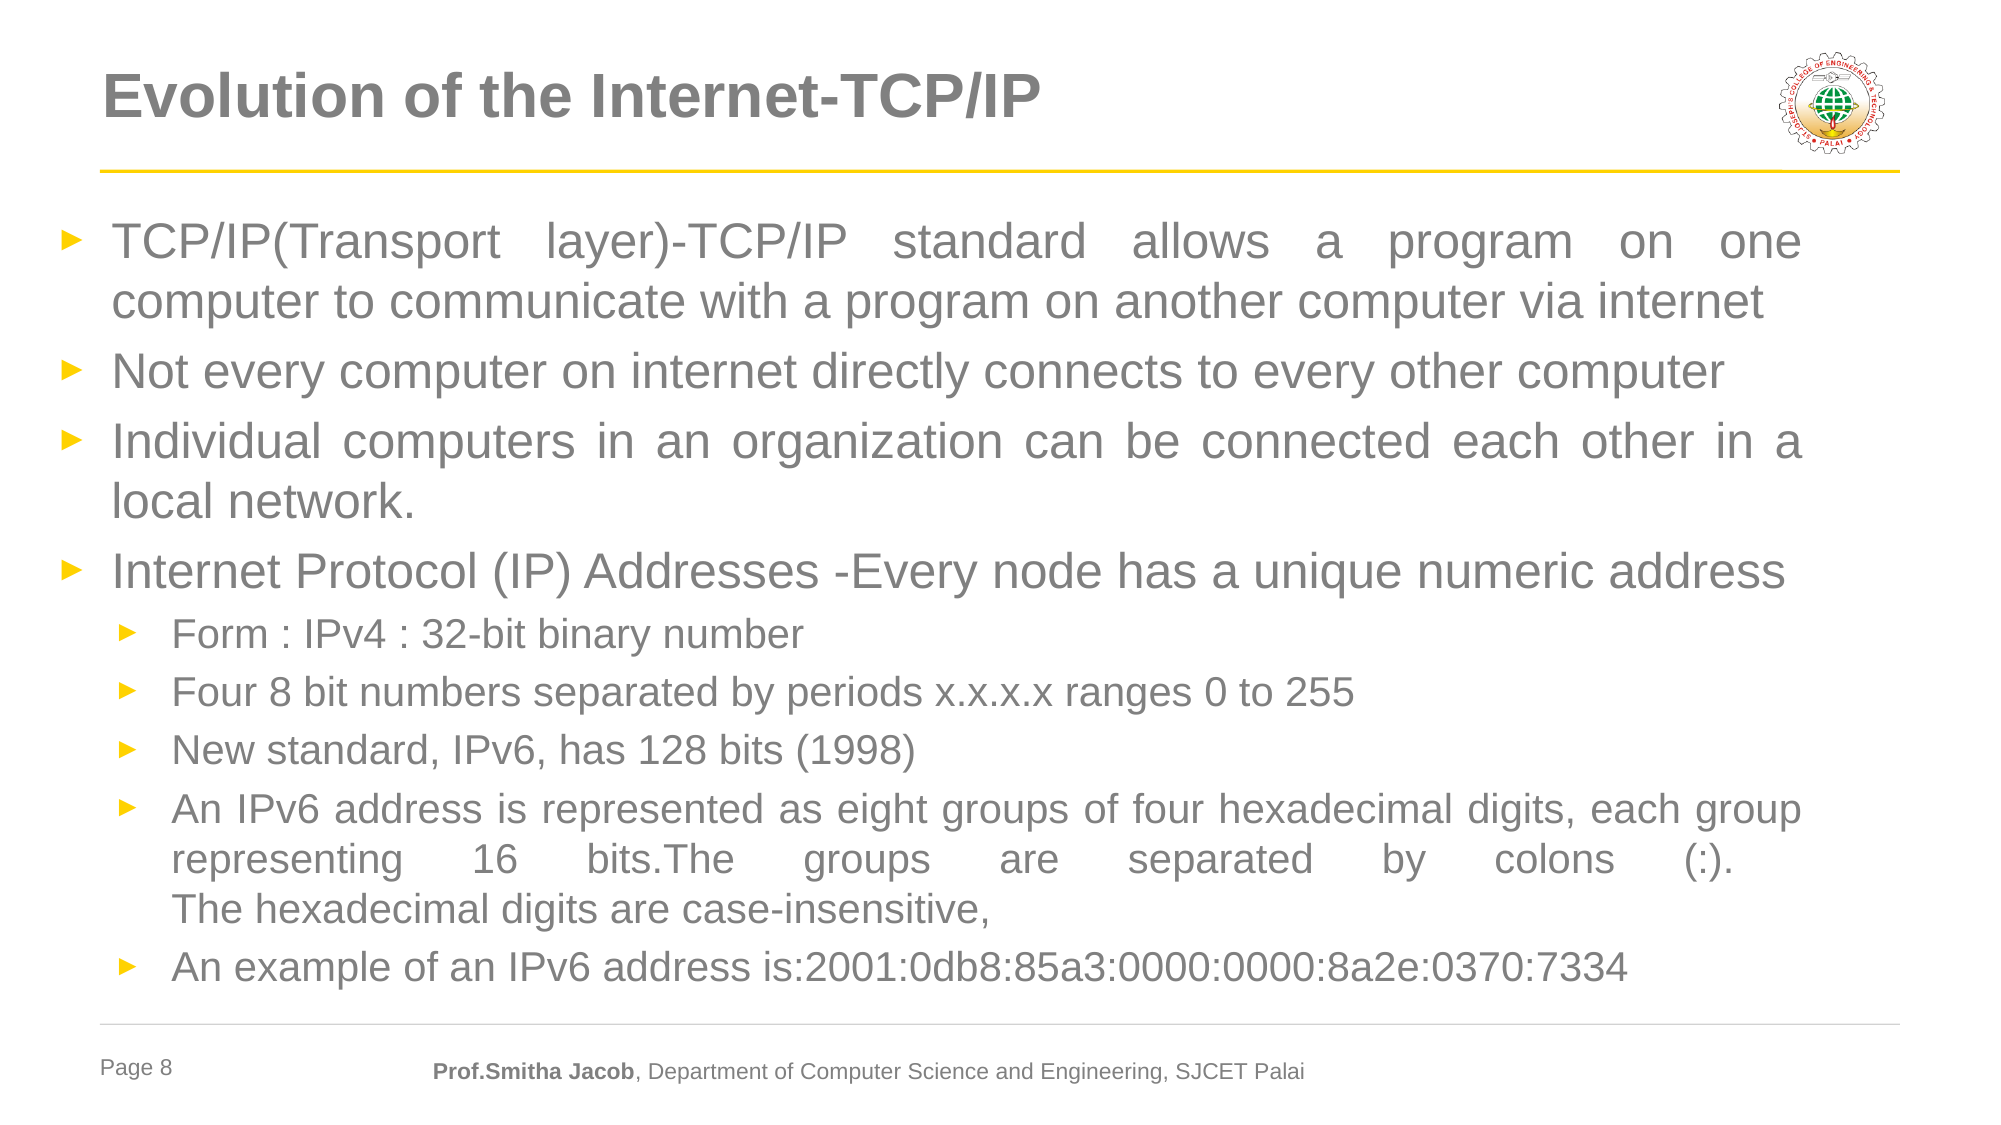

# Evolution of the Internet-TCP/IP
TCP/IP(Transport layer)-TCP/IP standard allows a program on one computer to communicate with a program on another computer via internet
Not every computer on internet directly connects to every other computer
Individual computers in an organization can be connected each other in a local network.
Internet Protocol (IP) Addresses -Every node has a unique numeric address
Form : IPv4 : 32-bit binary number
Four 8 bit numbers separated by periods x.x.x.x ranges 0 to 255
New standard, IPv6, has 128 bits (1998)
An IPv6 address is represented as eight groups of four hexadecimal digits, each group representing 16 bits.The groups are separated by colons (:).
The hexadecimal digits are case-insensitive,
An example of an IPv6 address is:2001:0db8:85a3:0000:0000:8a2e:0370:7334